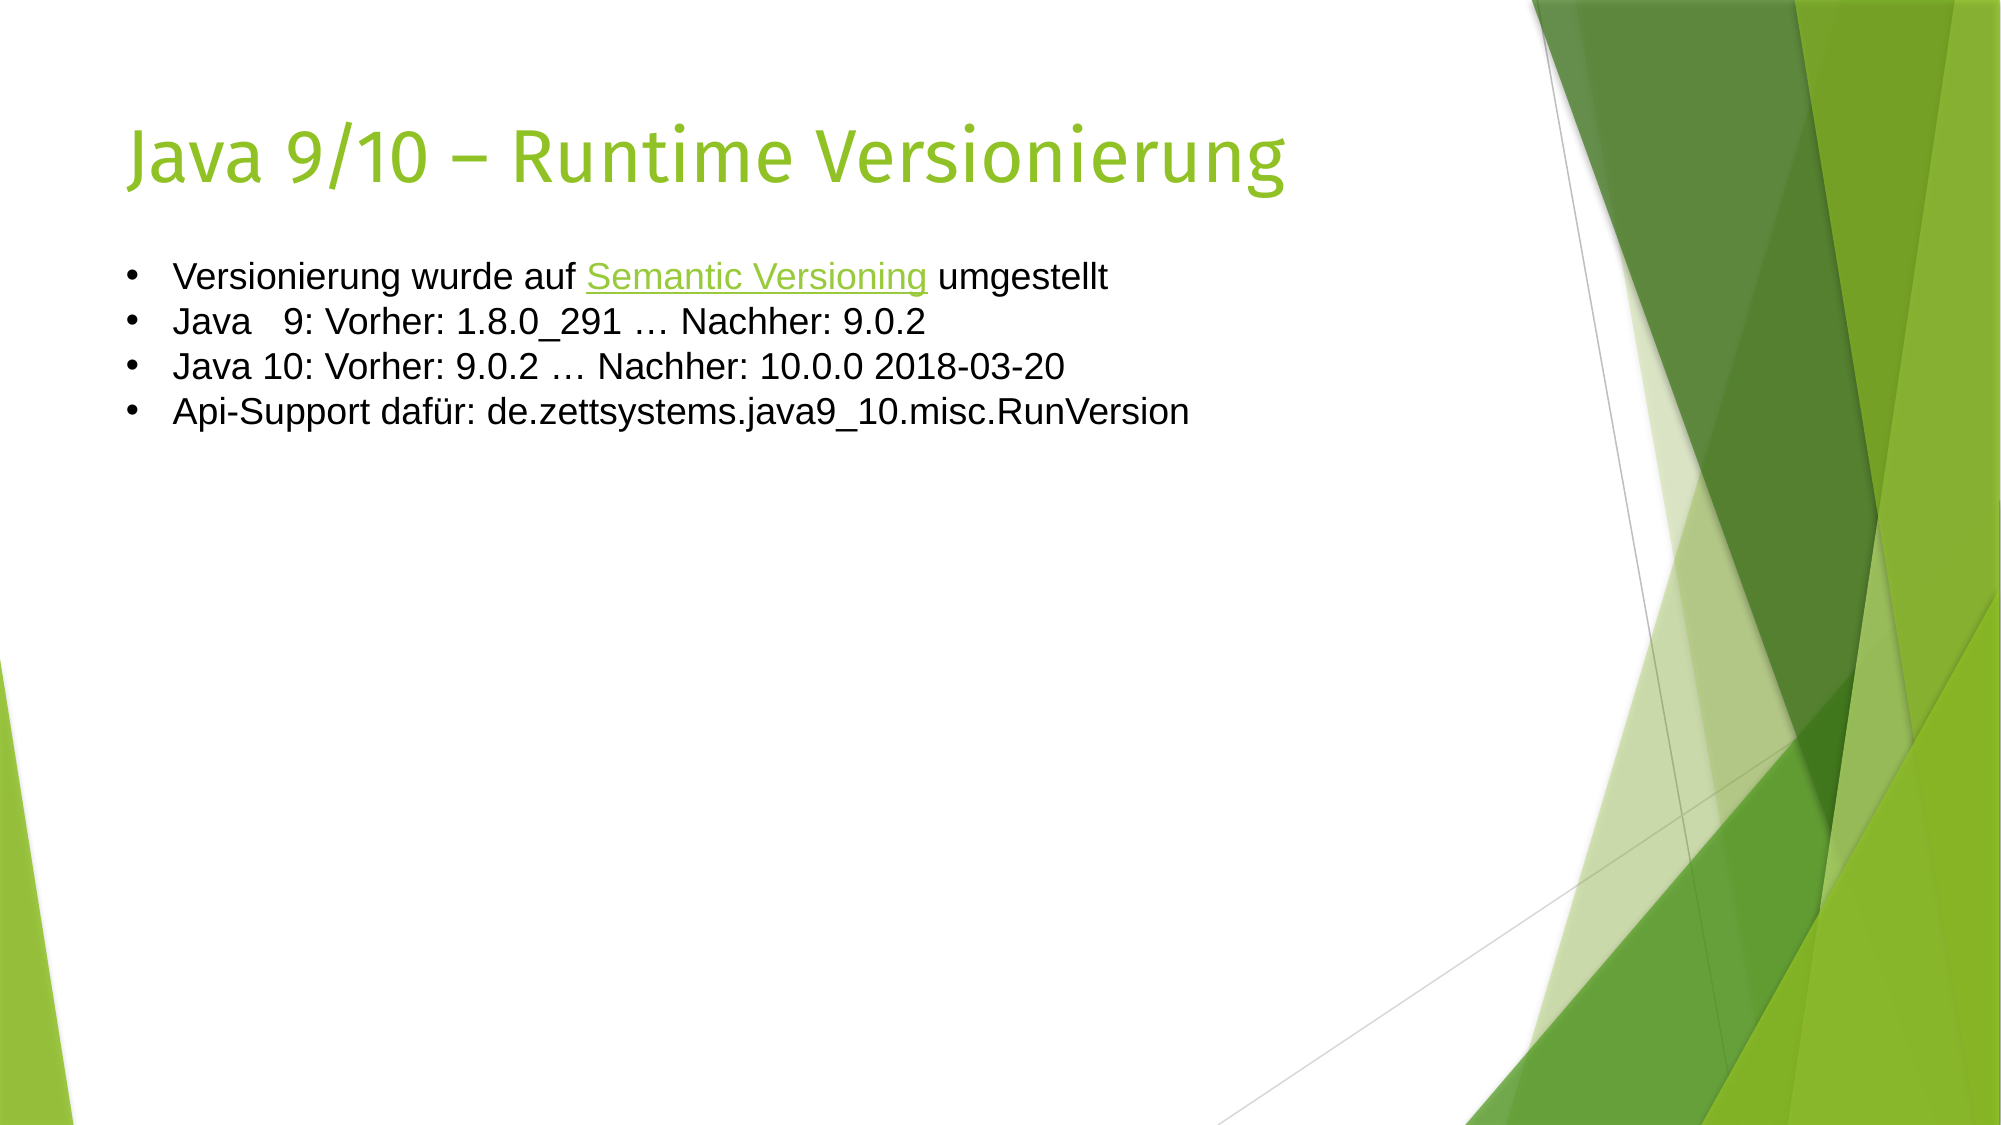

# Java 9/10 – Runtime Versionierung
Versionierung wurde auf Semantic Versioning umgestellt
Java   9: Vorher: 1.8.0_291 … Nachher: 9.0.2
Java 10: Vorher: 9.0.2 … Nachher: 10.0.0 2018-03-20
Api-Support dafür: de.zettsystems.java9_10.misc.RunVersion